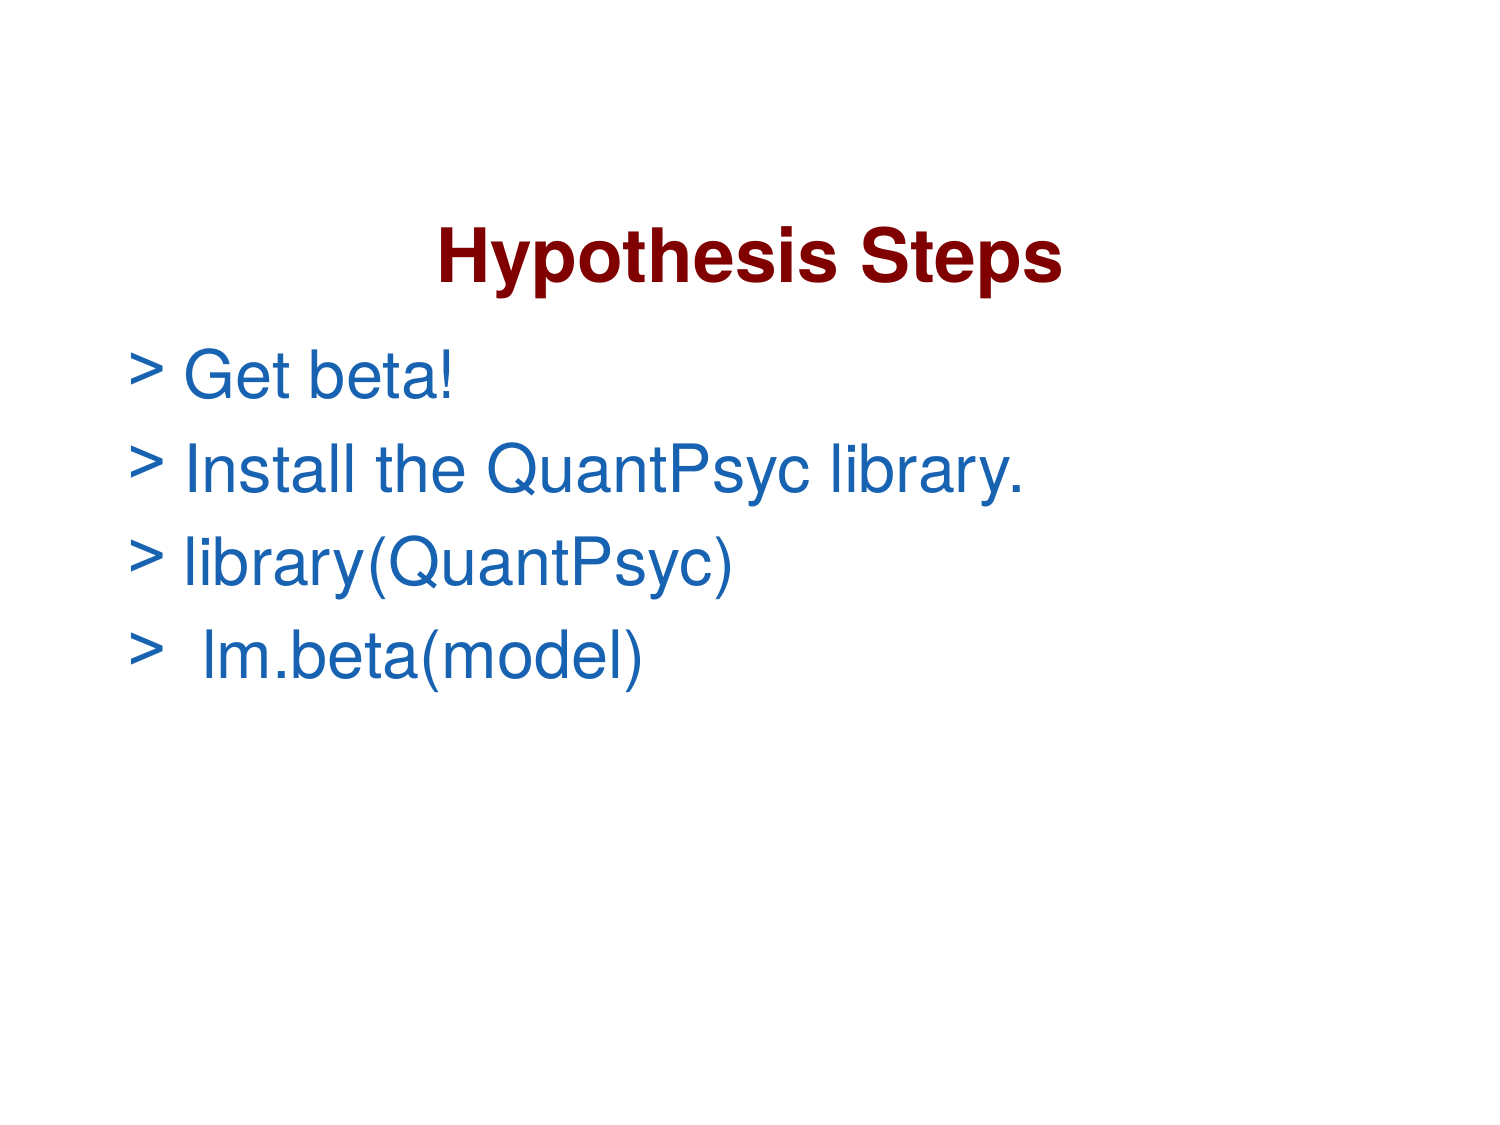

# Hypothesis Steps
Get beta!
Install the QuantPsyc library.
library(QuantPsyc)
 lm.beta(model)